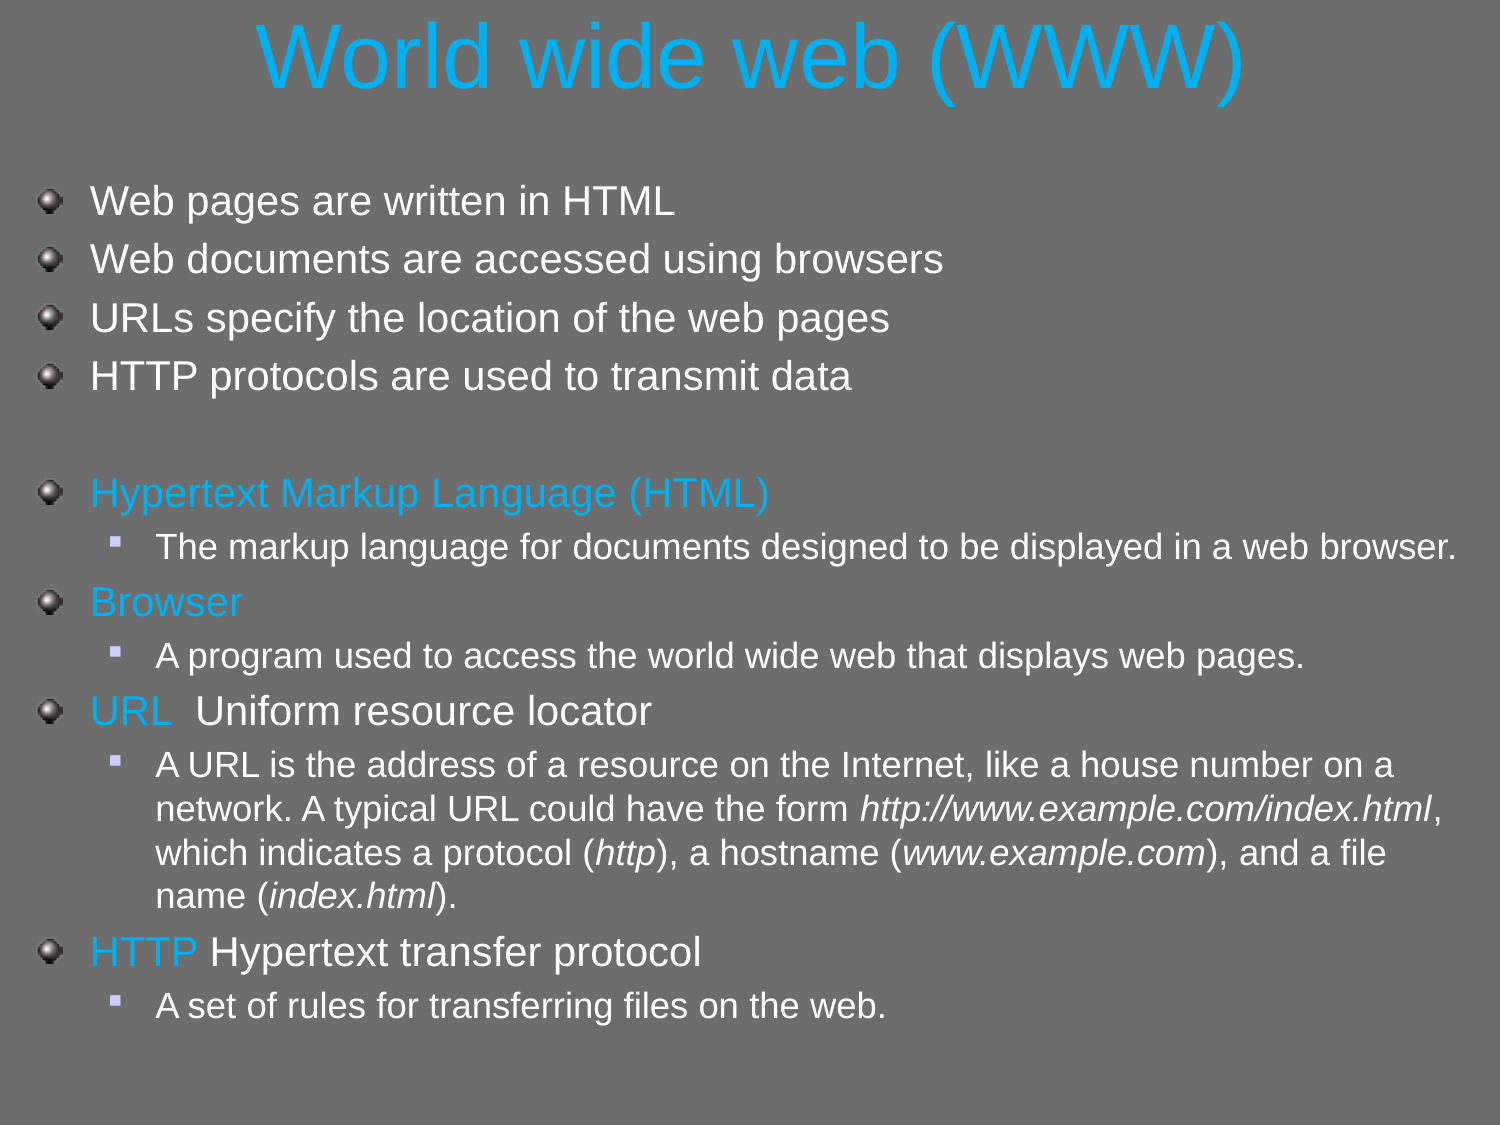

# World wide web (WWW)

Web pages are written in HTML
Web documents are accessed using browsers
URLs specify the location of the web pages
HTTP protocols are used to transmit data

Hypertext Markup Language (HTML)
The markup language for documents designed to be displayed in a web browser.
Browser
A program used to access the world wide web that displays web pages.
URL  Uniform resource locator
A URL is the address of a resource on the Internet, like a house number on a network. A typical URL could have the form http://www.example.com/index.html, which indicates a protocol (http), a hostname (www.example.com), and a file name (index.html).
HTTP Hypertext transfer protocol
A set of rules for transferring files on the web.